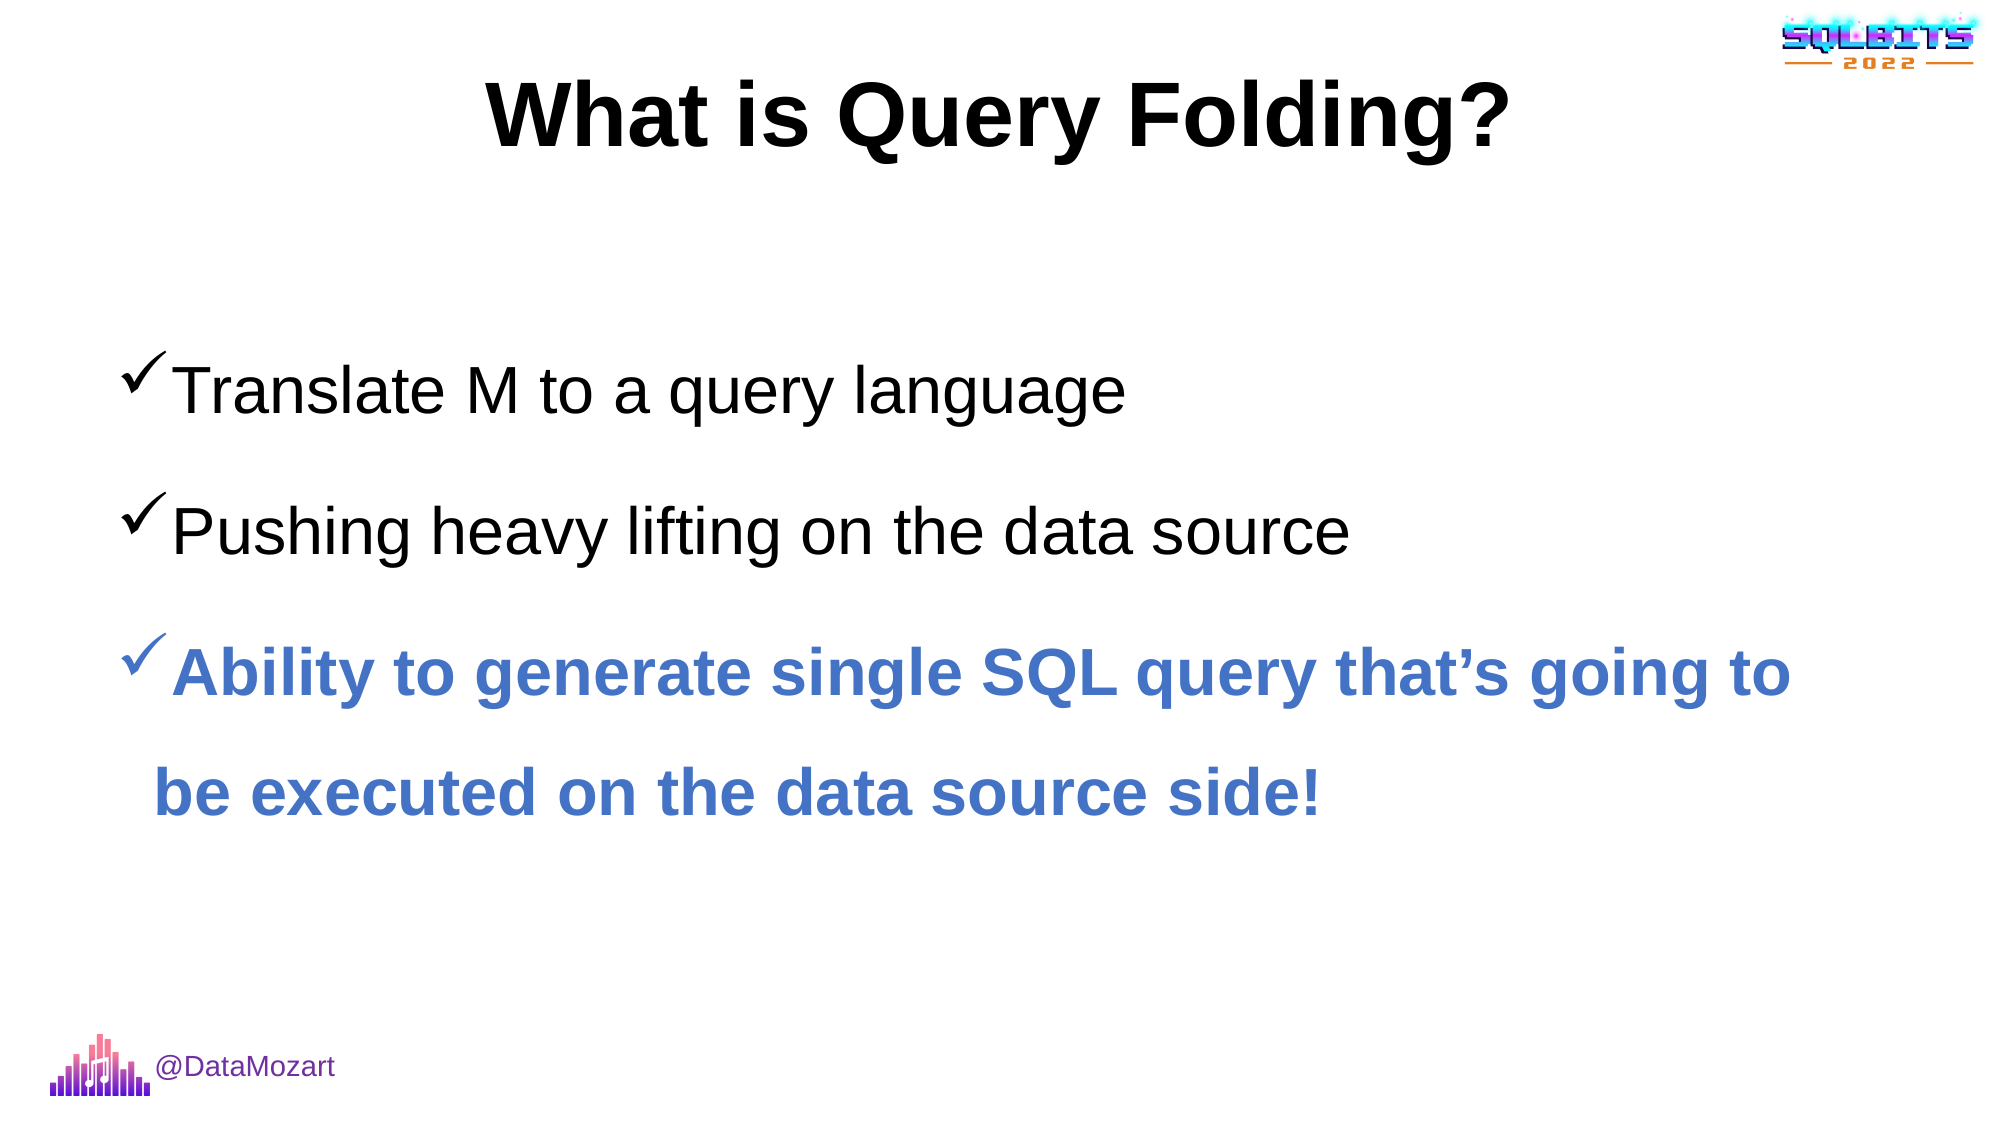

What is Query Folding?
Translate M to a query language
Pushing heavy lifting on the data source
Ability to generate single SQL query that’s going to be executed on the data source side!